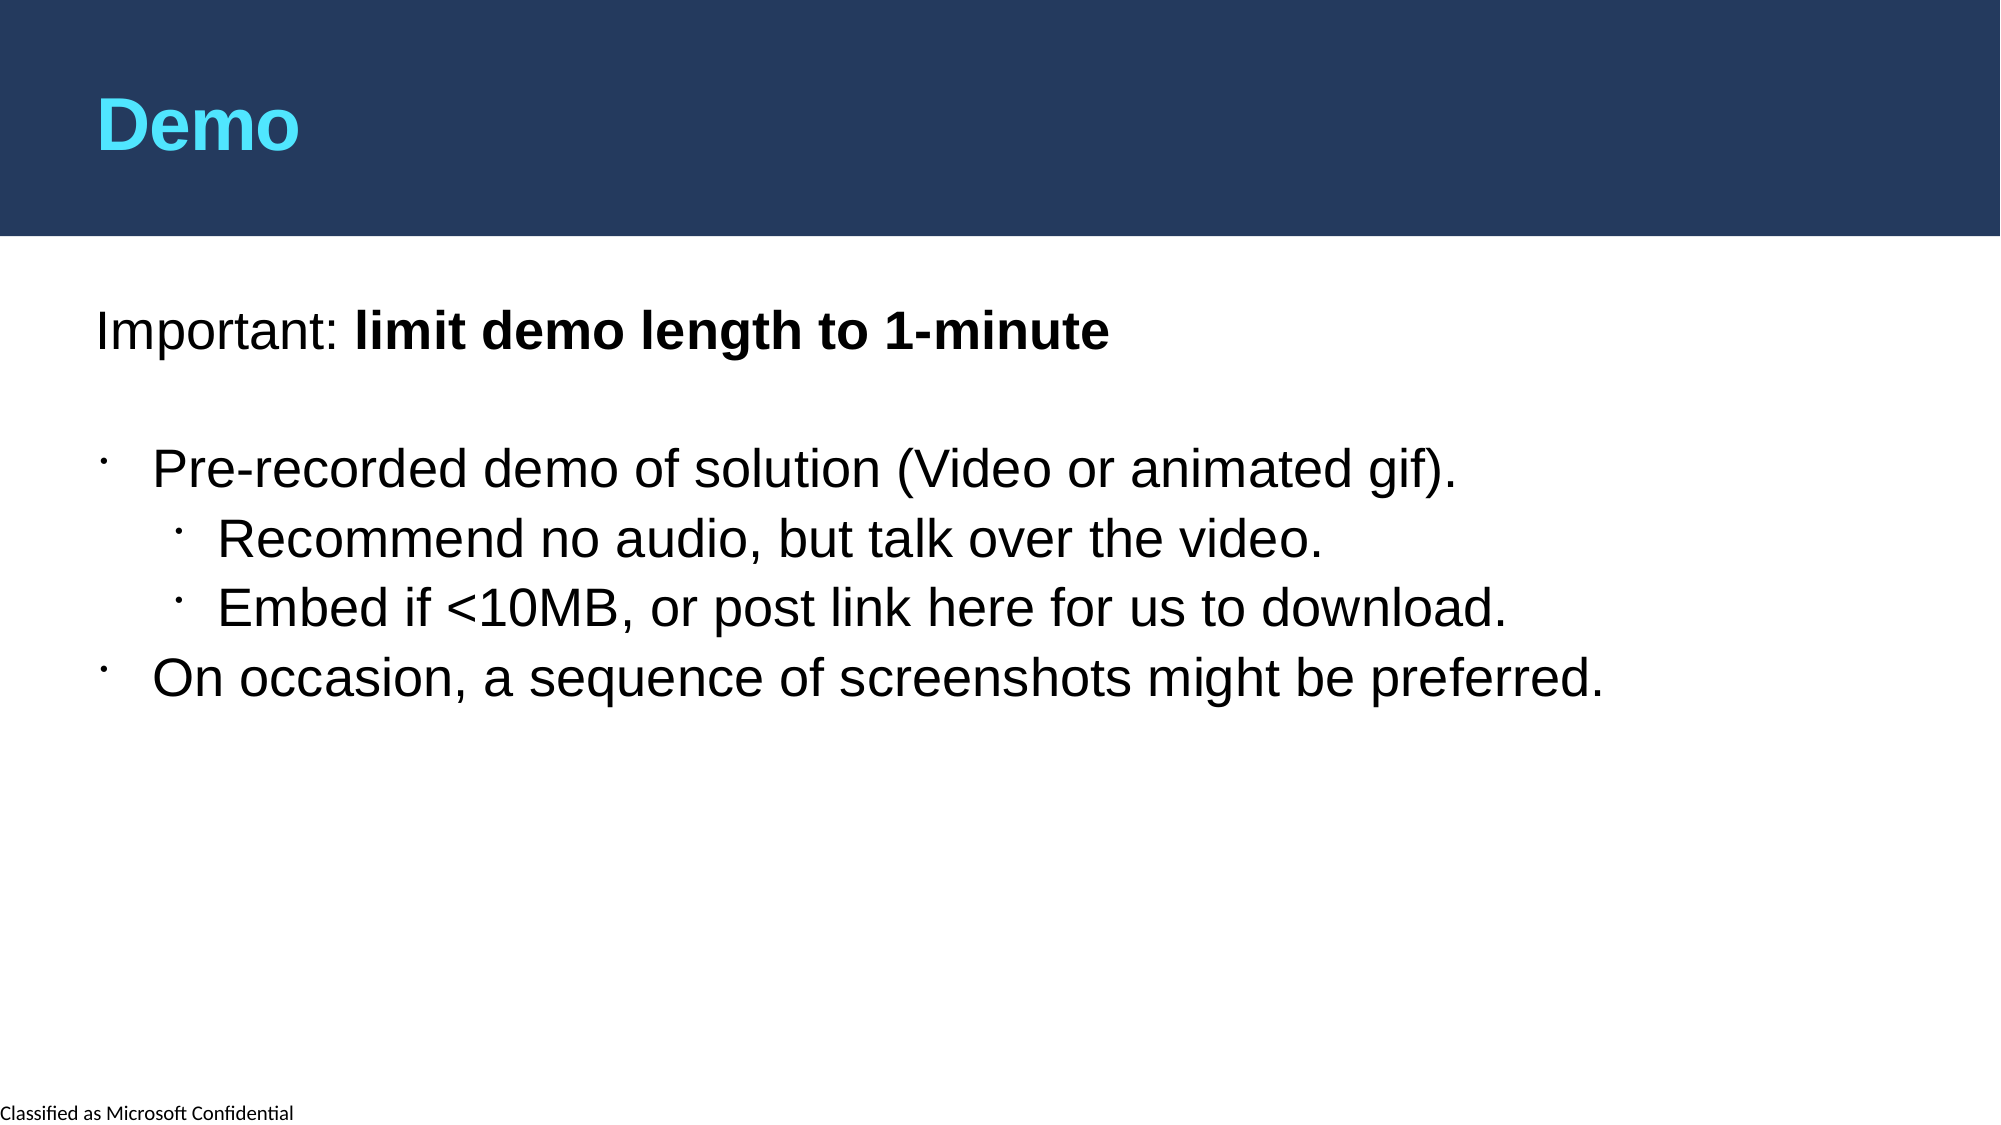

Demo
Important: limit demo length to 1-minute

Pre-recorded demo of solution (Video or animated gif).
Recommend no audio, but talk over the video.
Embed if <10MB, or post link here for us to download.
On occasion, a sequence of screenshots might be preferred.